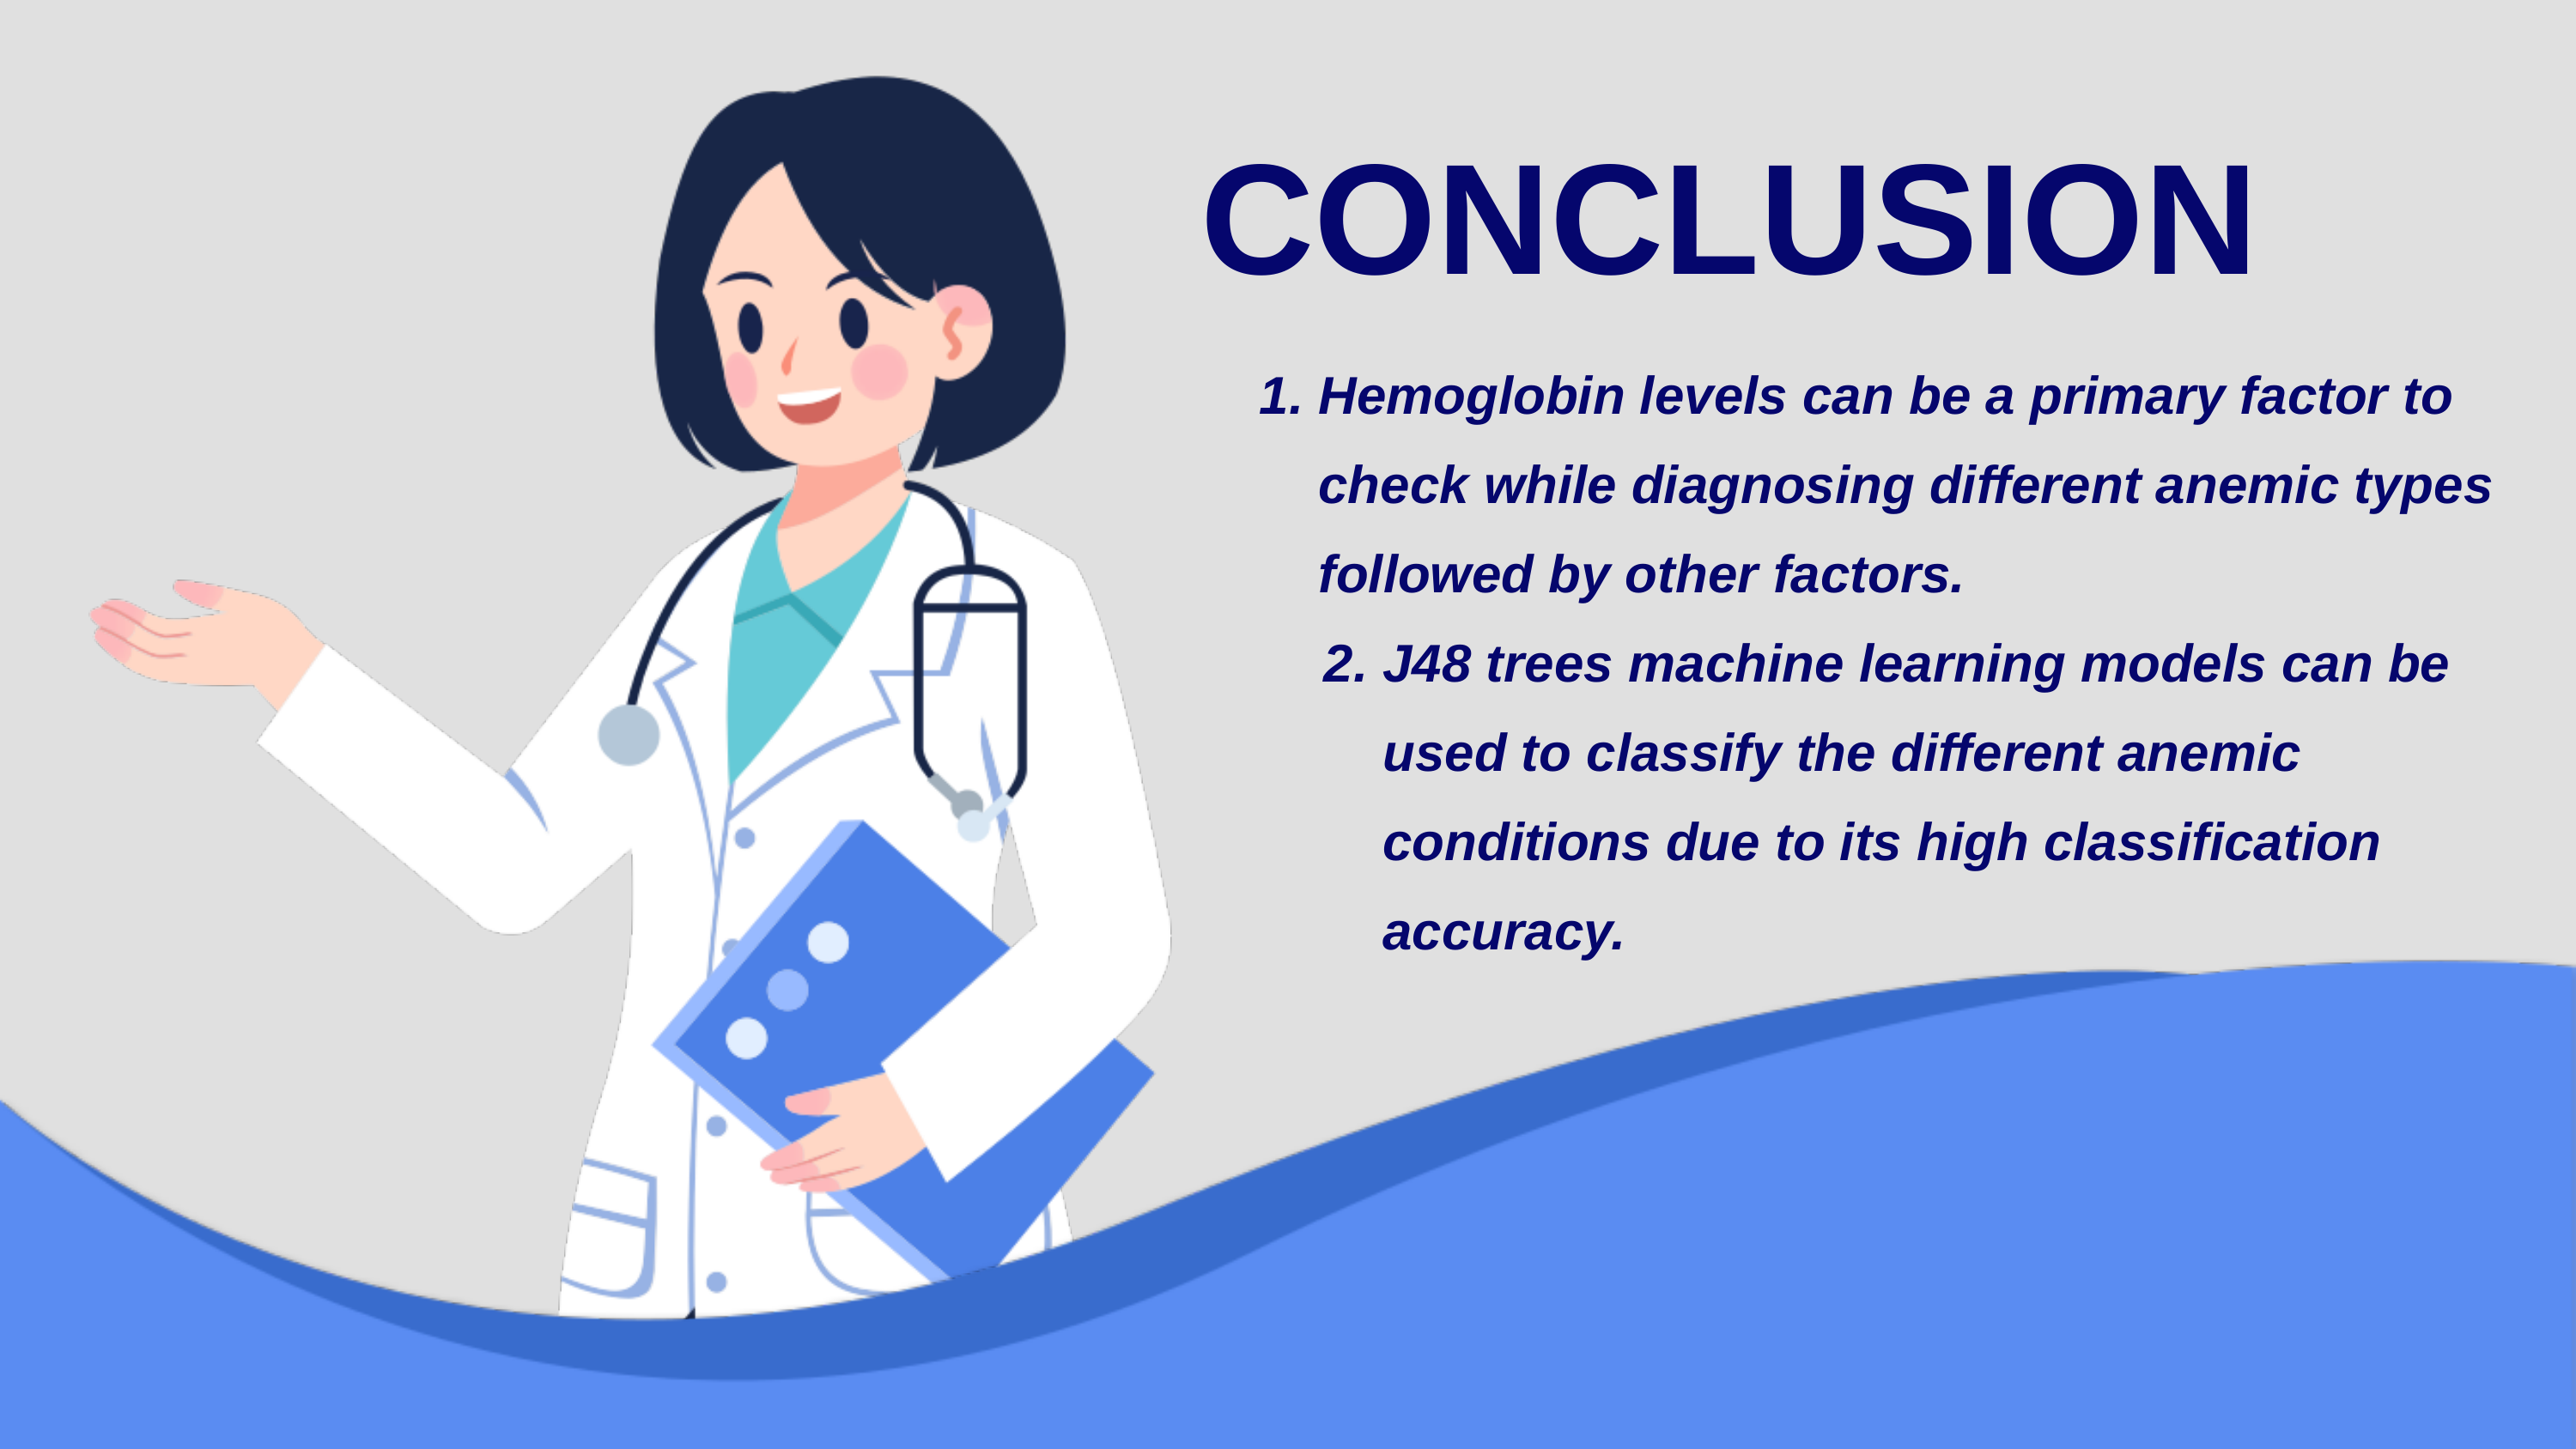

CONCLUSION
Hemoglobin levels can be a primary factor to check while diagnosing different anemic types followed by other factors.
J48 trees machine learning models can be used to classify the different anemic conditions due to its high classification accuracy.